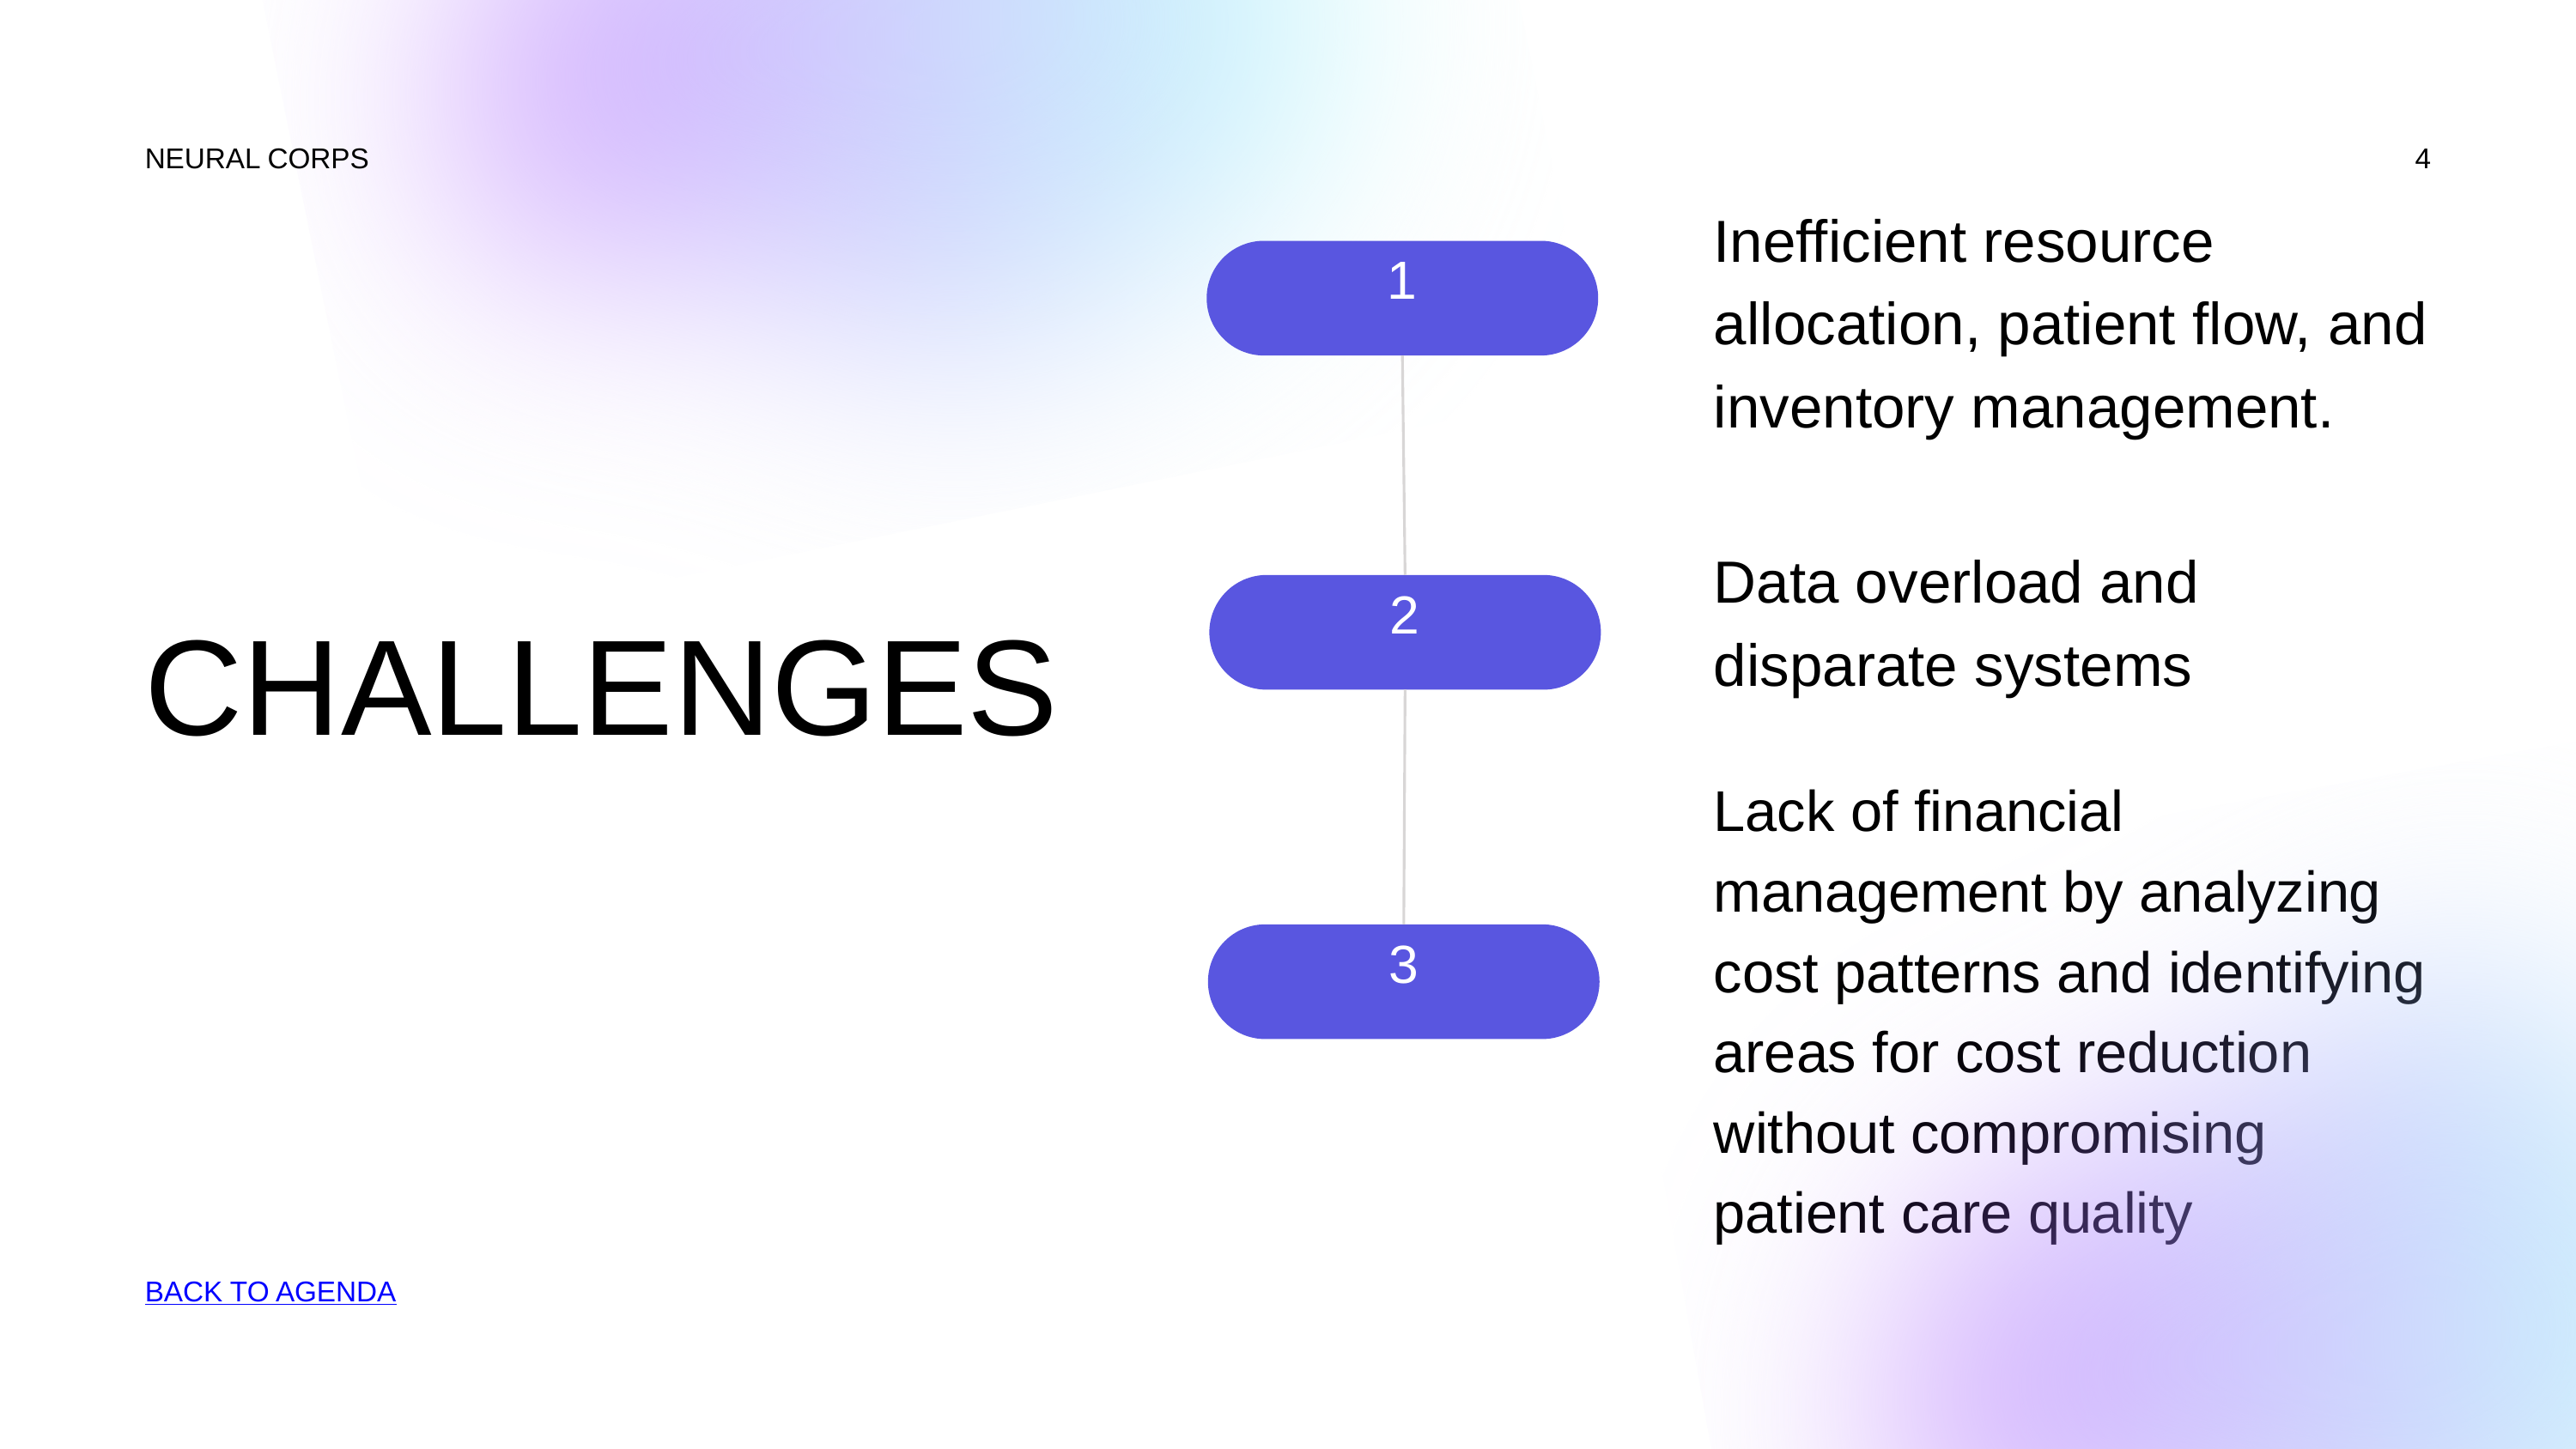

NEURAL CORPS
4
Inefficient resource allocation, patient flow, and inventory management.

1

Data overload and disparate systems

2
CHALLENGES

Lack of financial management by analyzing cost patterns and identifying areas for cost reduction without compromising patient care quality

3
BACK TO AGENDA